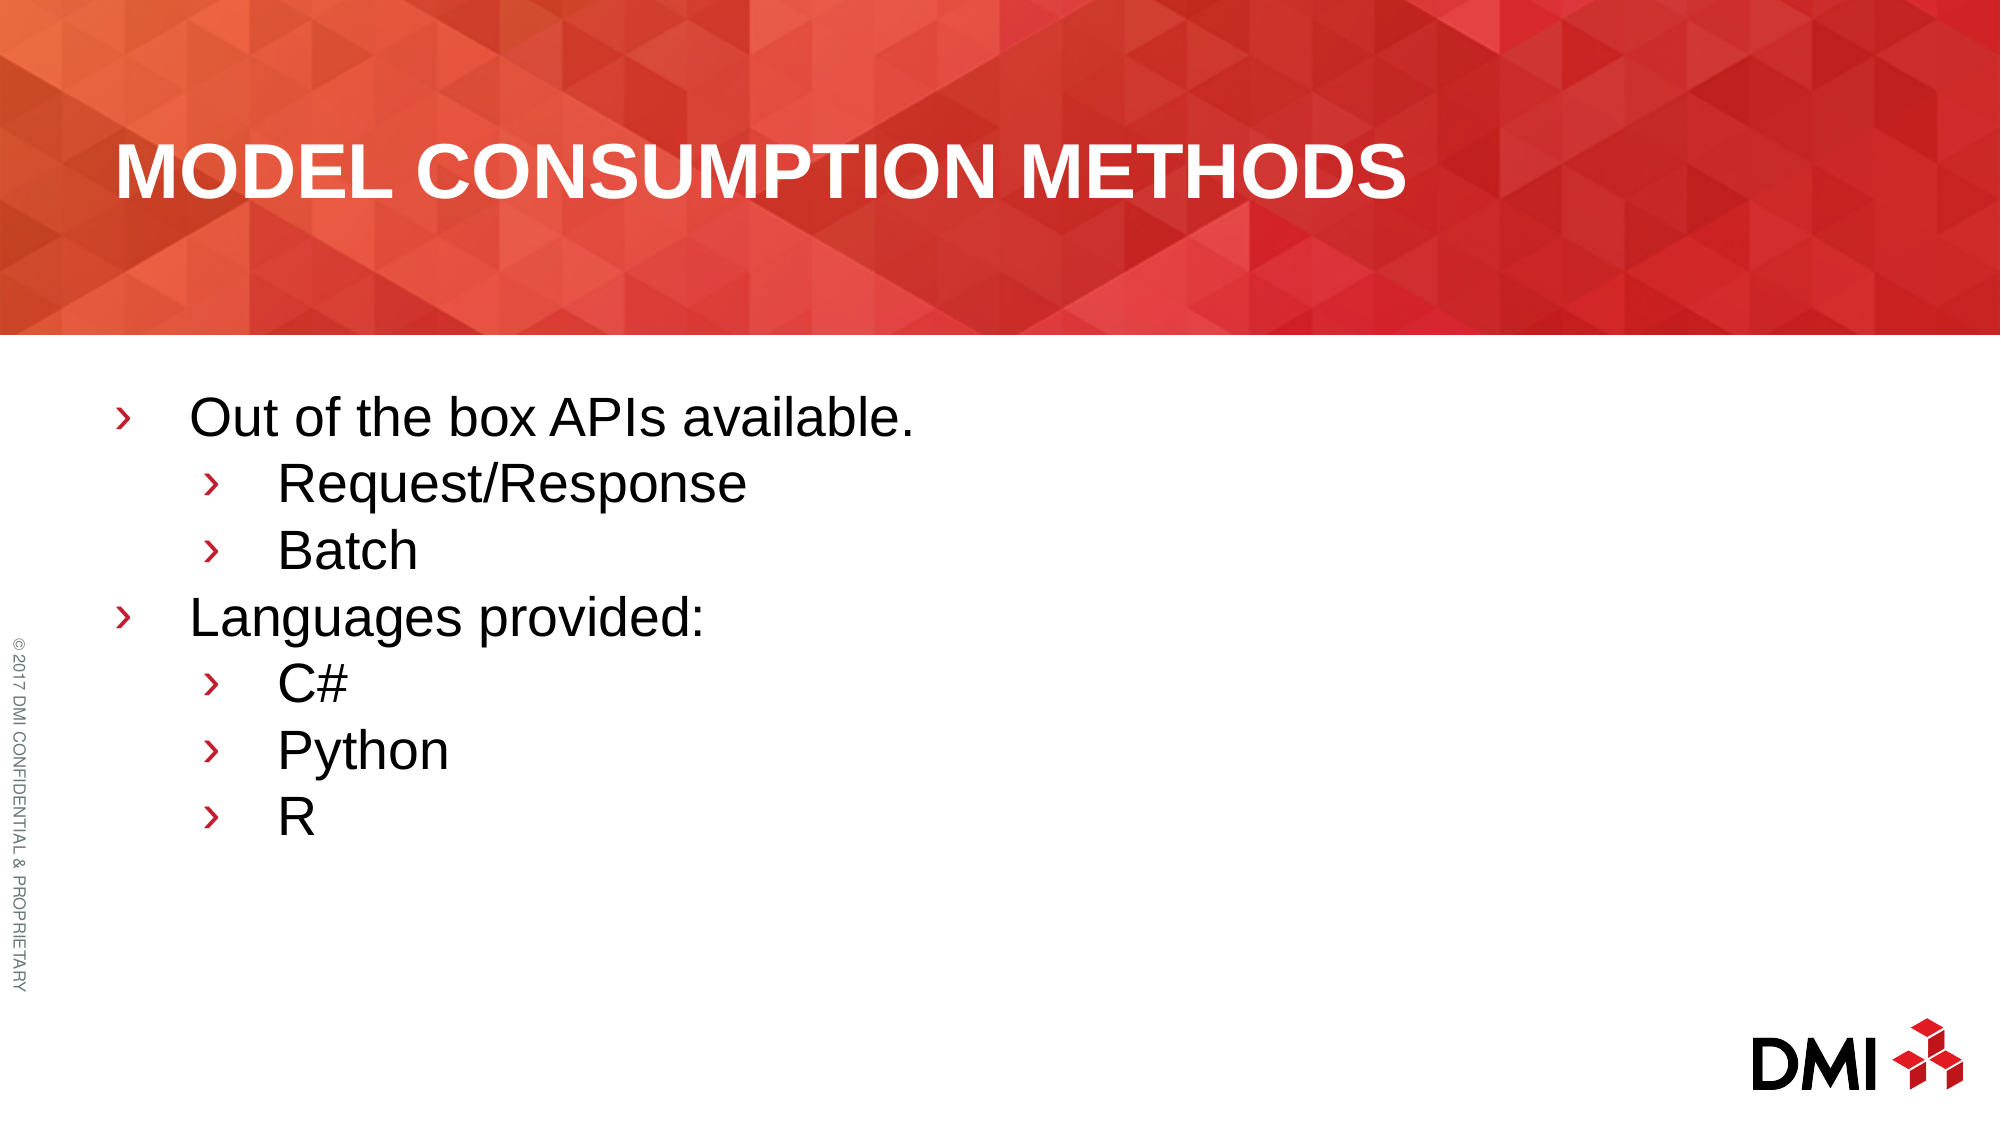

# Model Consumption methods
Out of the box APIs available.
Request/Response
Batch
Languages provided:
C#
Python
R